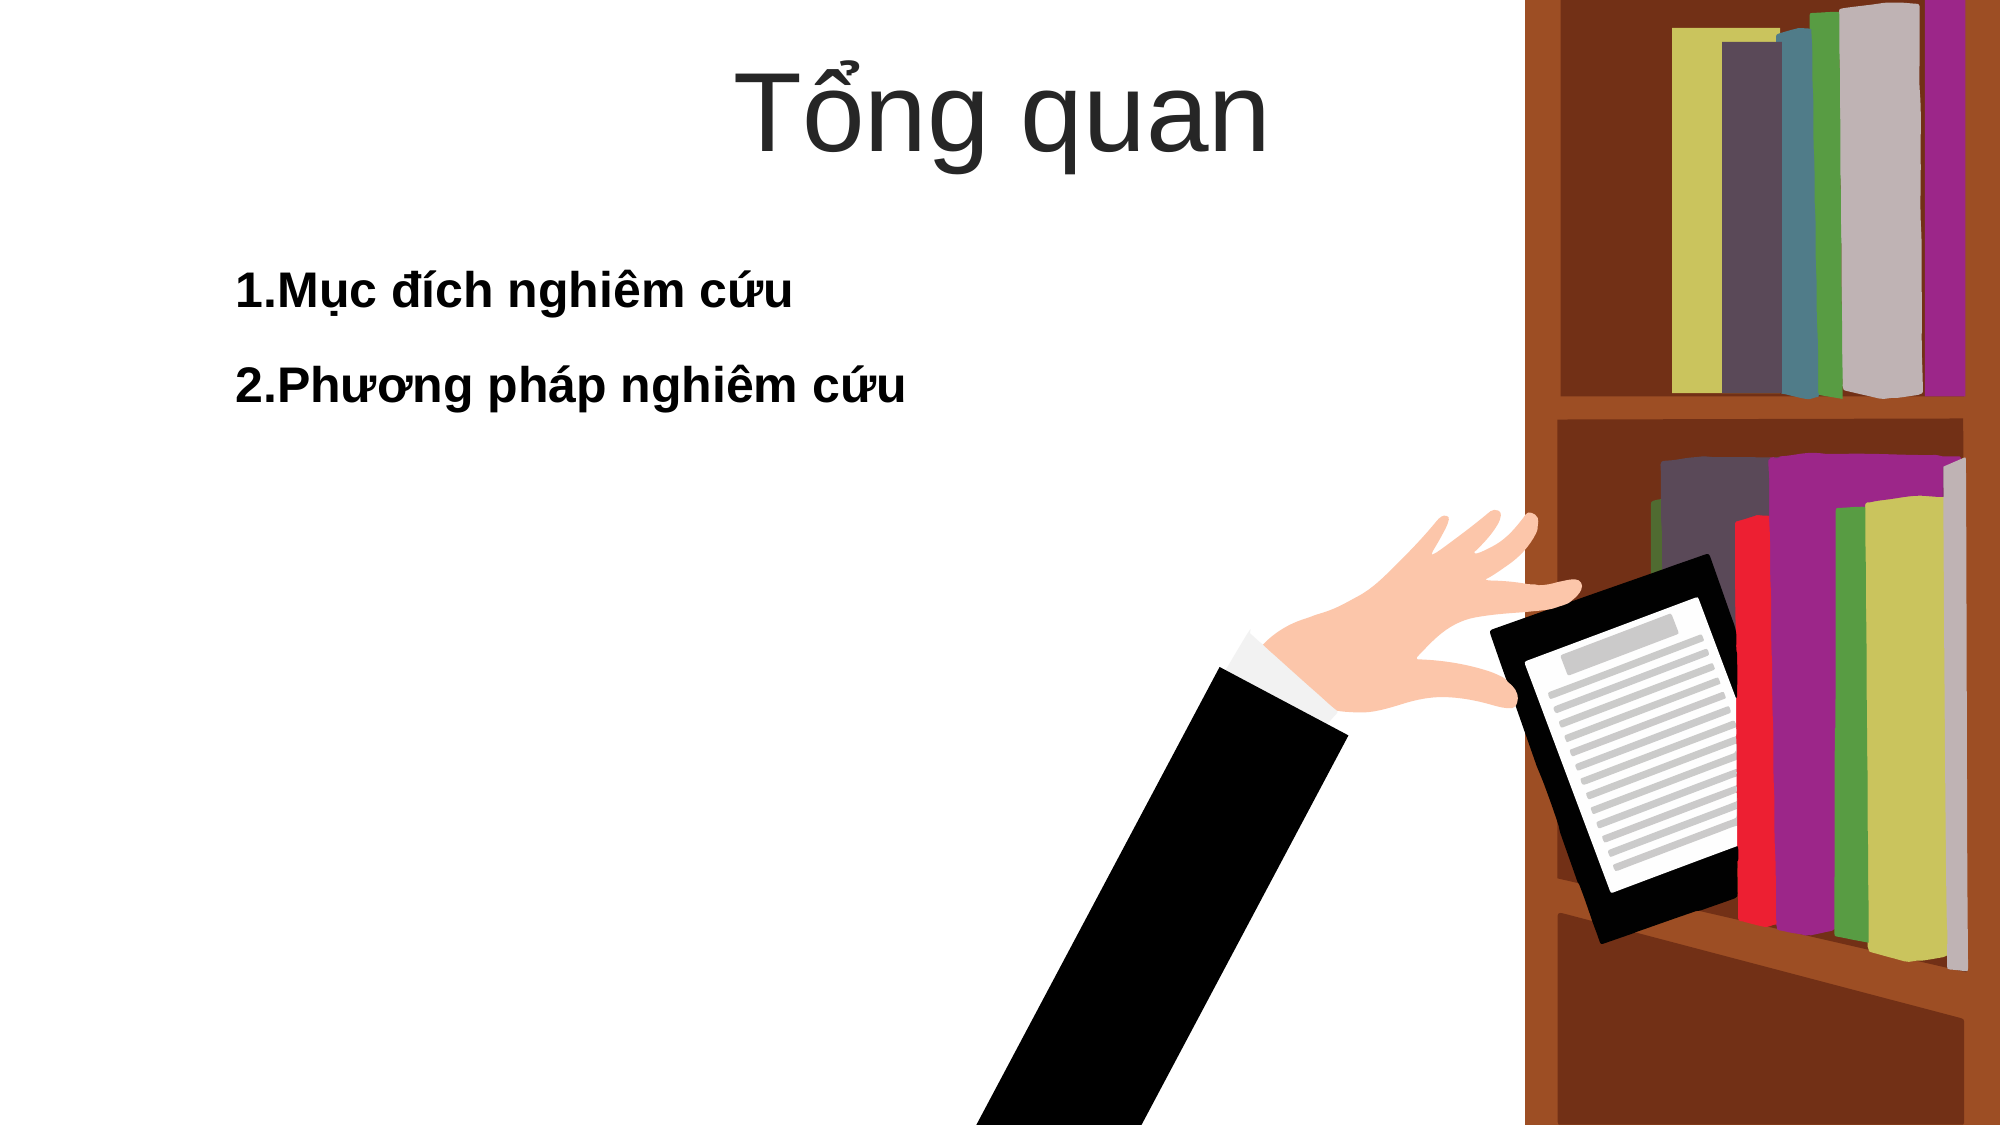

Tổng quan
1.Mục đích nghiêm cứu
2.Phương pháp nghiêm cứu